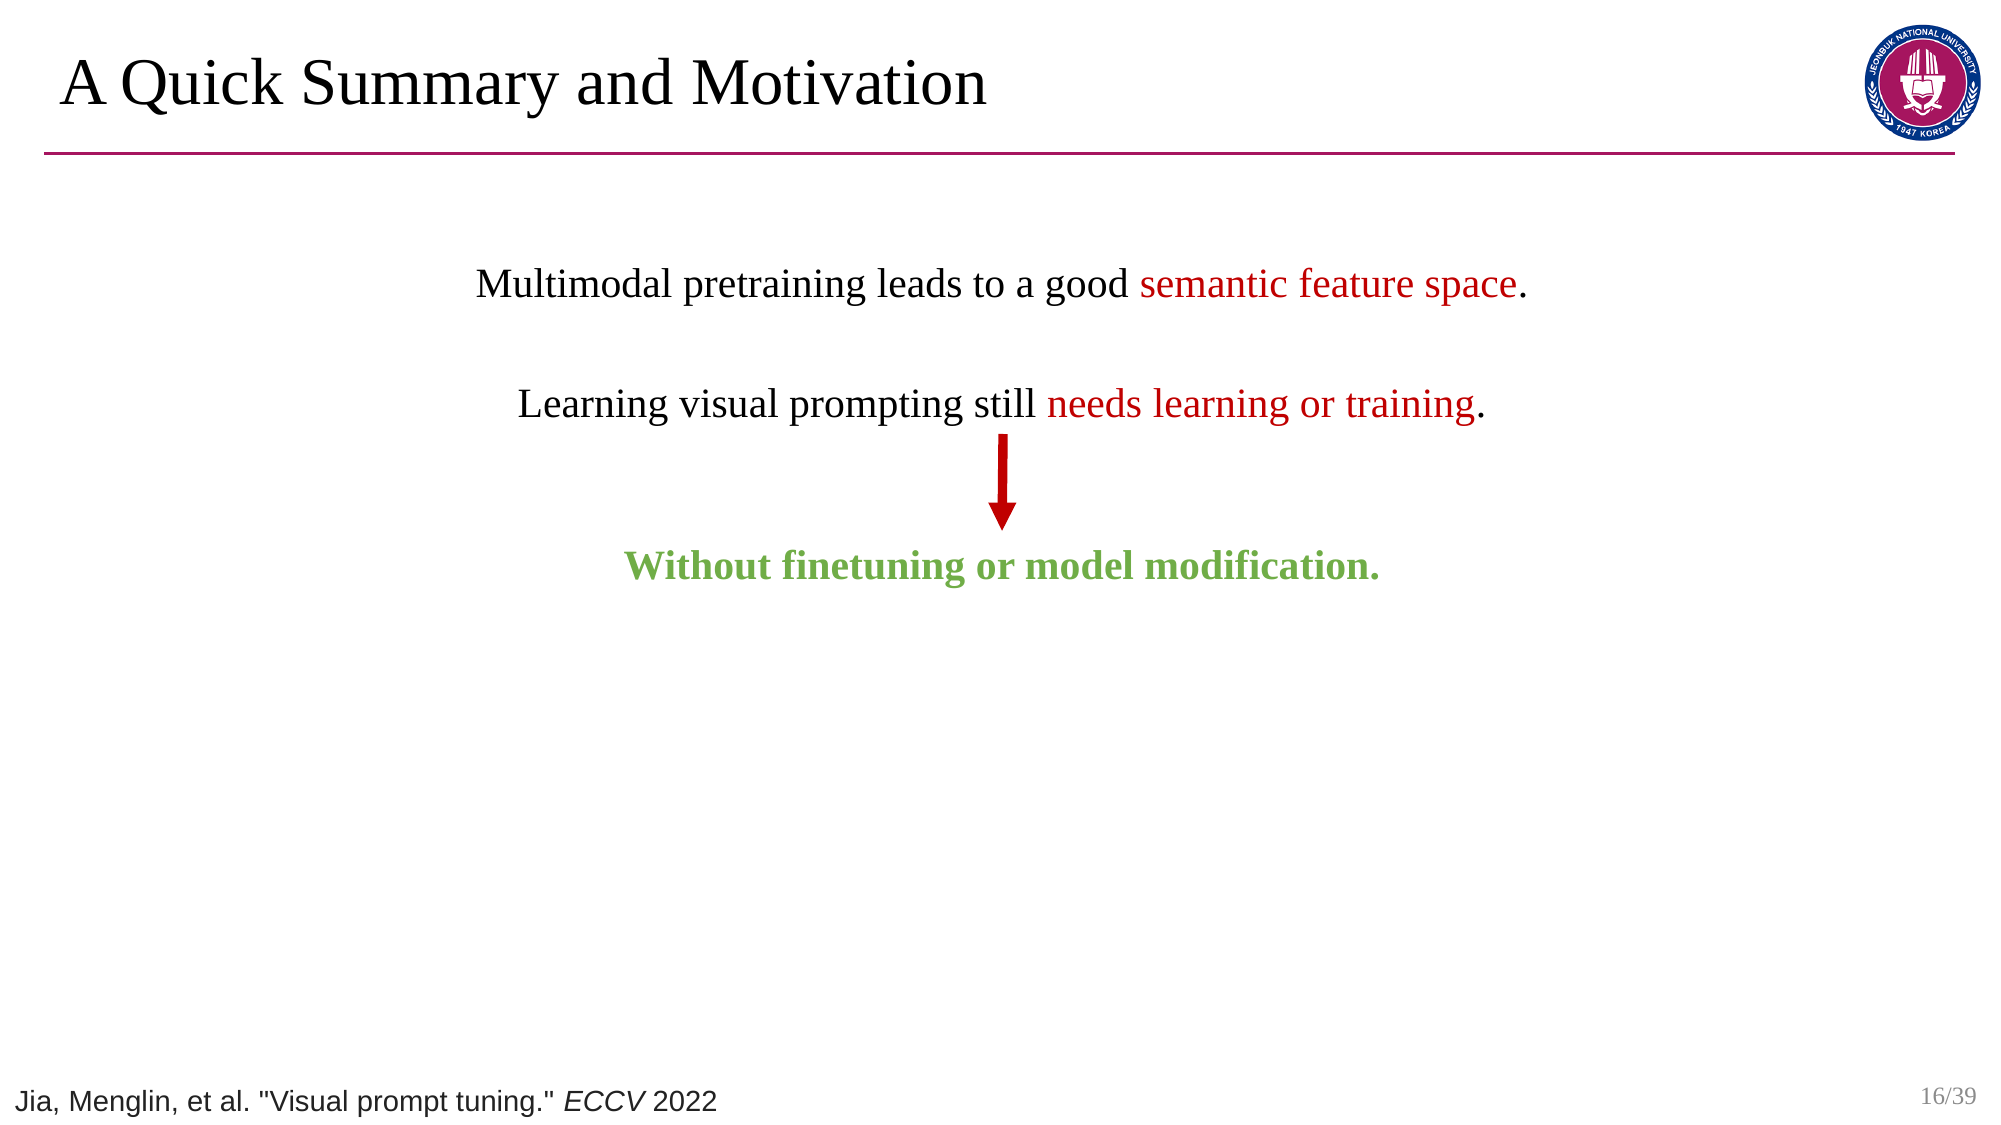

# A Quick Summary and Motivation
Multimodal pretraining leads to a good semantic feature space.
Learning visual prompting still needs learning or training.
Without finetuning or model modification.
16
Jia, Menglin, et al. "Visual prompt tuning." ECCV 2022